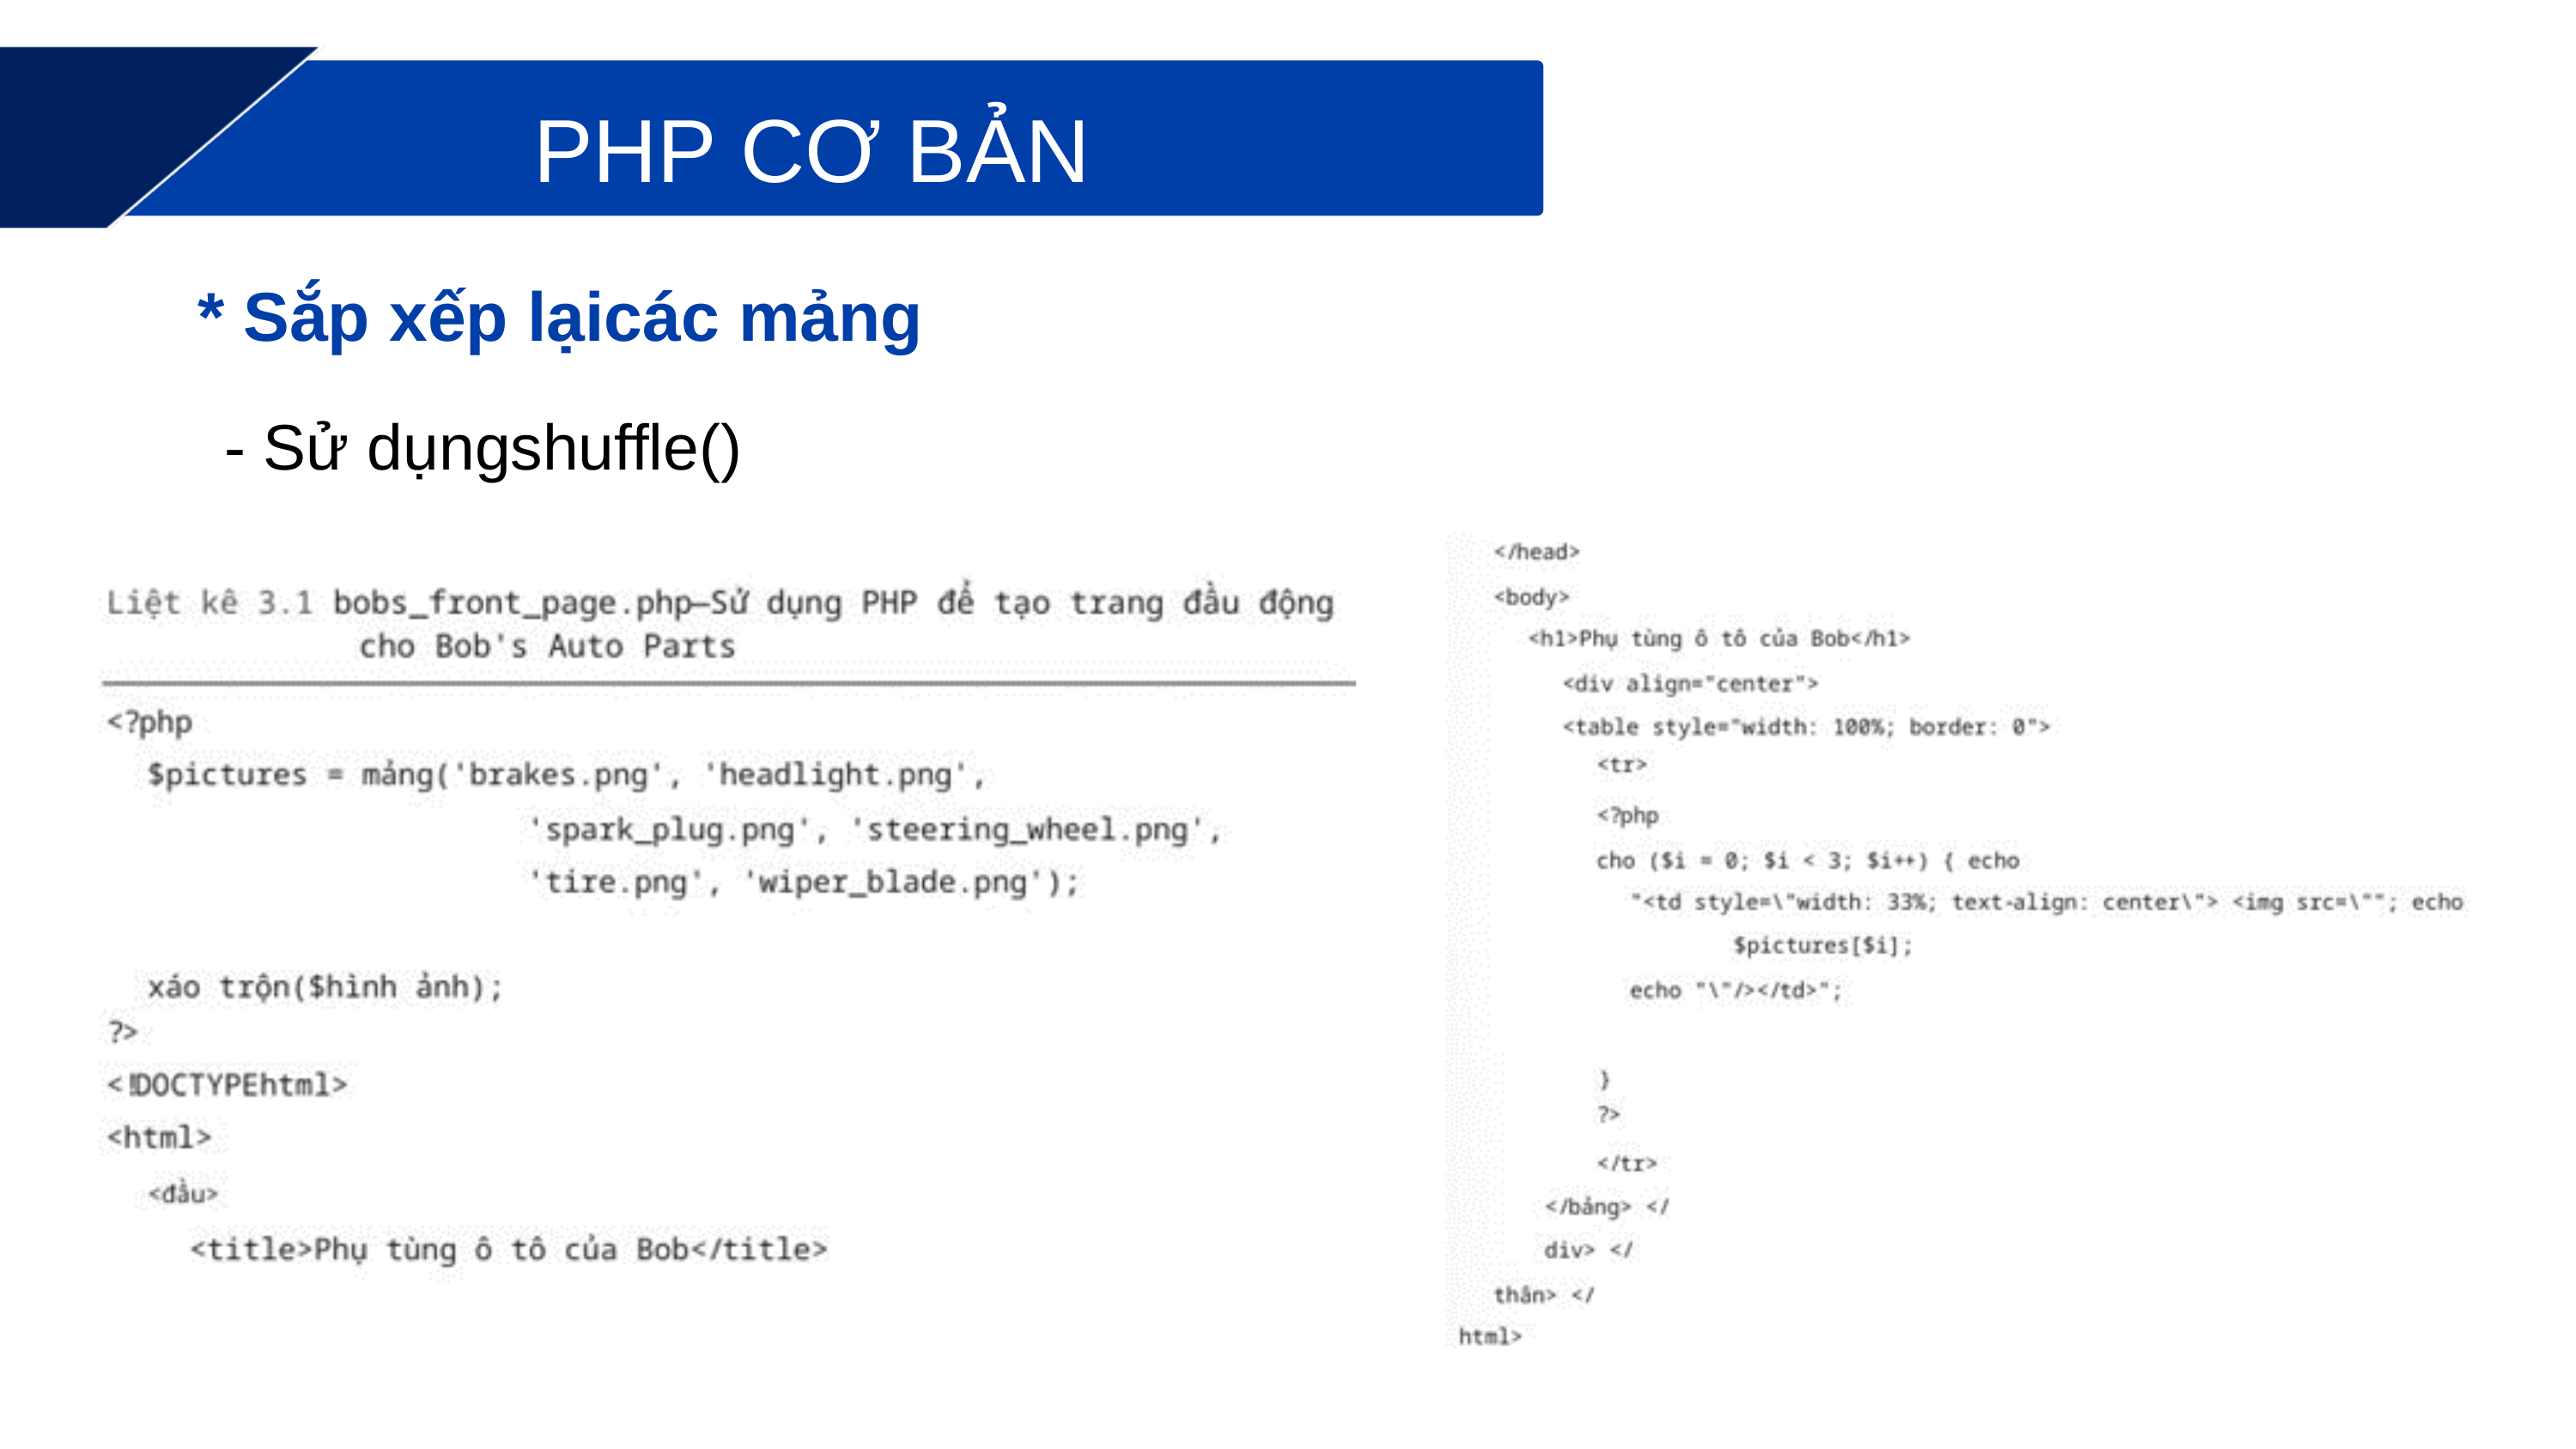

PHP CƠ BẢN

* Sắp xếp lạicác mảng

- Sử dụngshuffle()